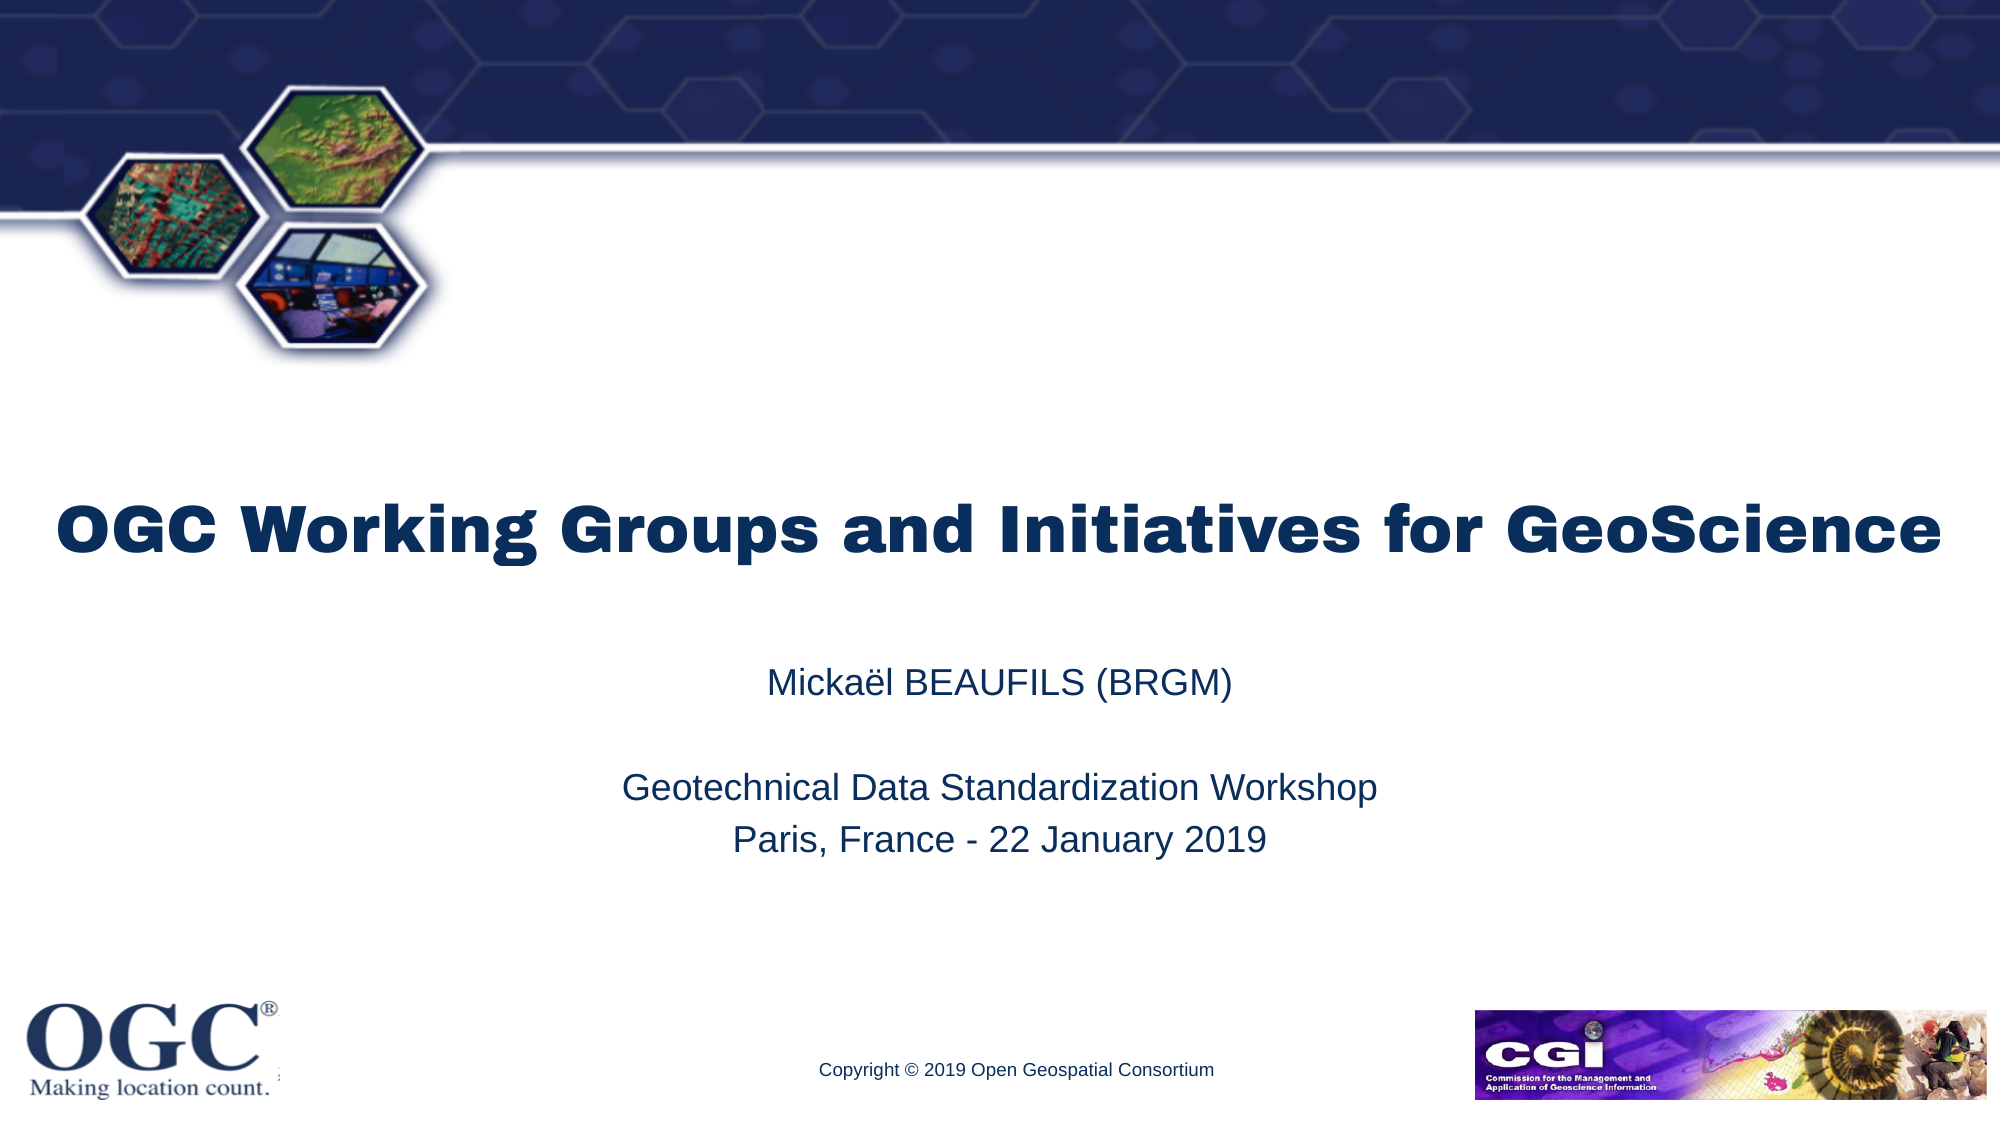

# OGC Working Groups and Initiatives for GeoScience
Mickaël BEAUFILS (BRGM)

Geotechnical Data Standardization Workshop
Paris, France - 22 January 2019

Copyright © 2019 Open Geospatial Consortium